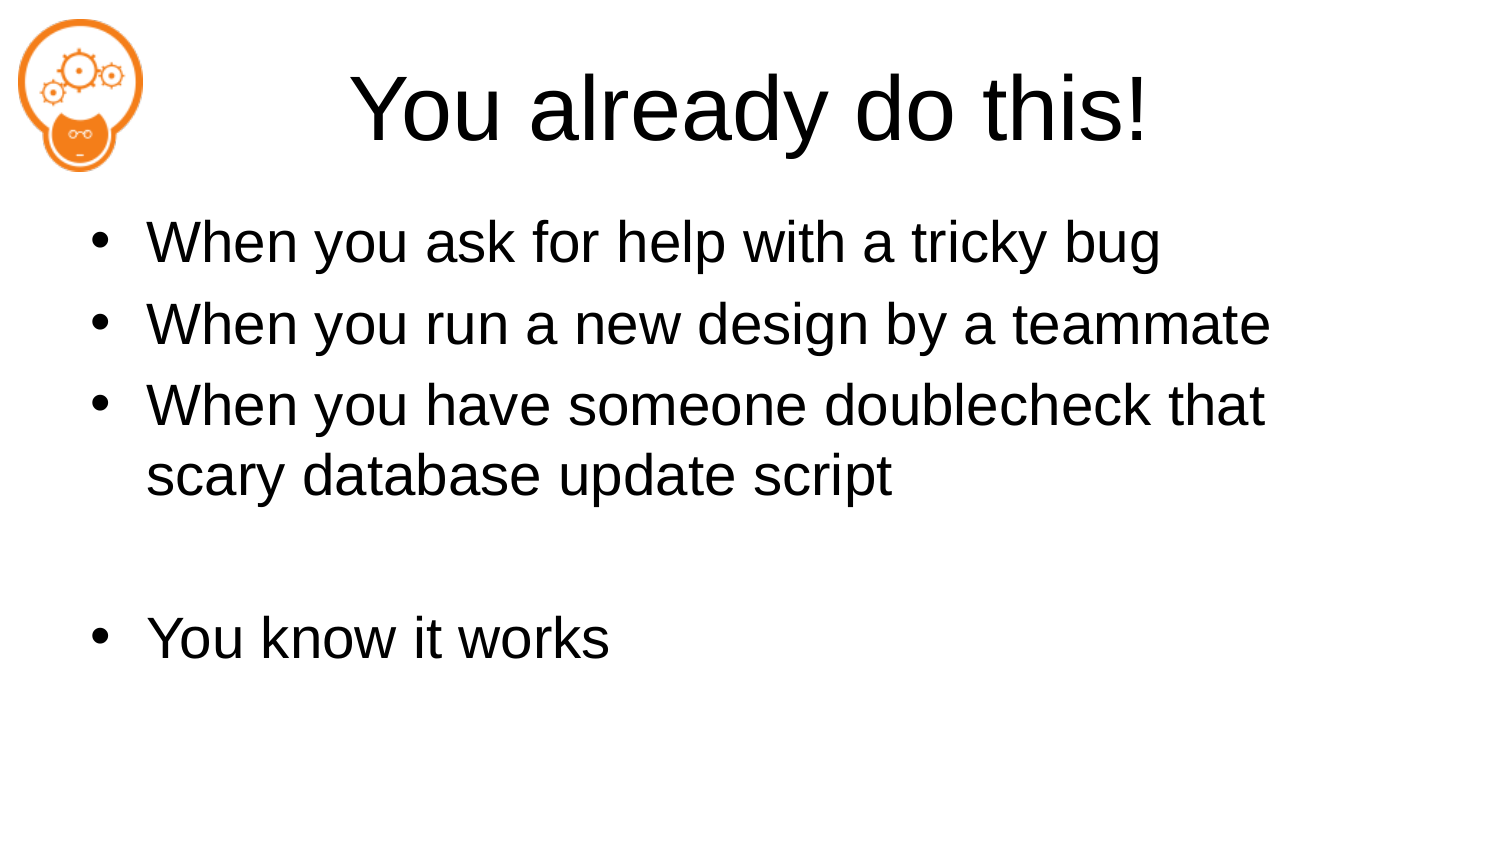

# You already do this!
When you ask for help with a tricky bug
When you run a new design by a teammate
When you have someone doublecheck that scary database update script

You know it works